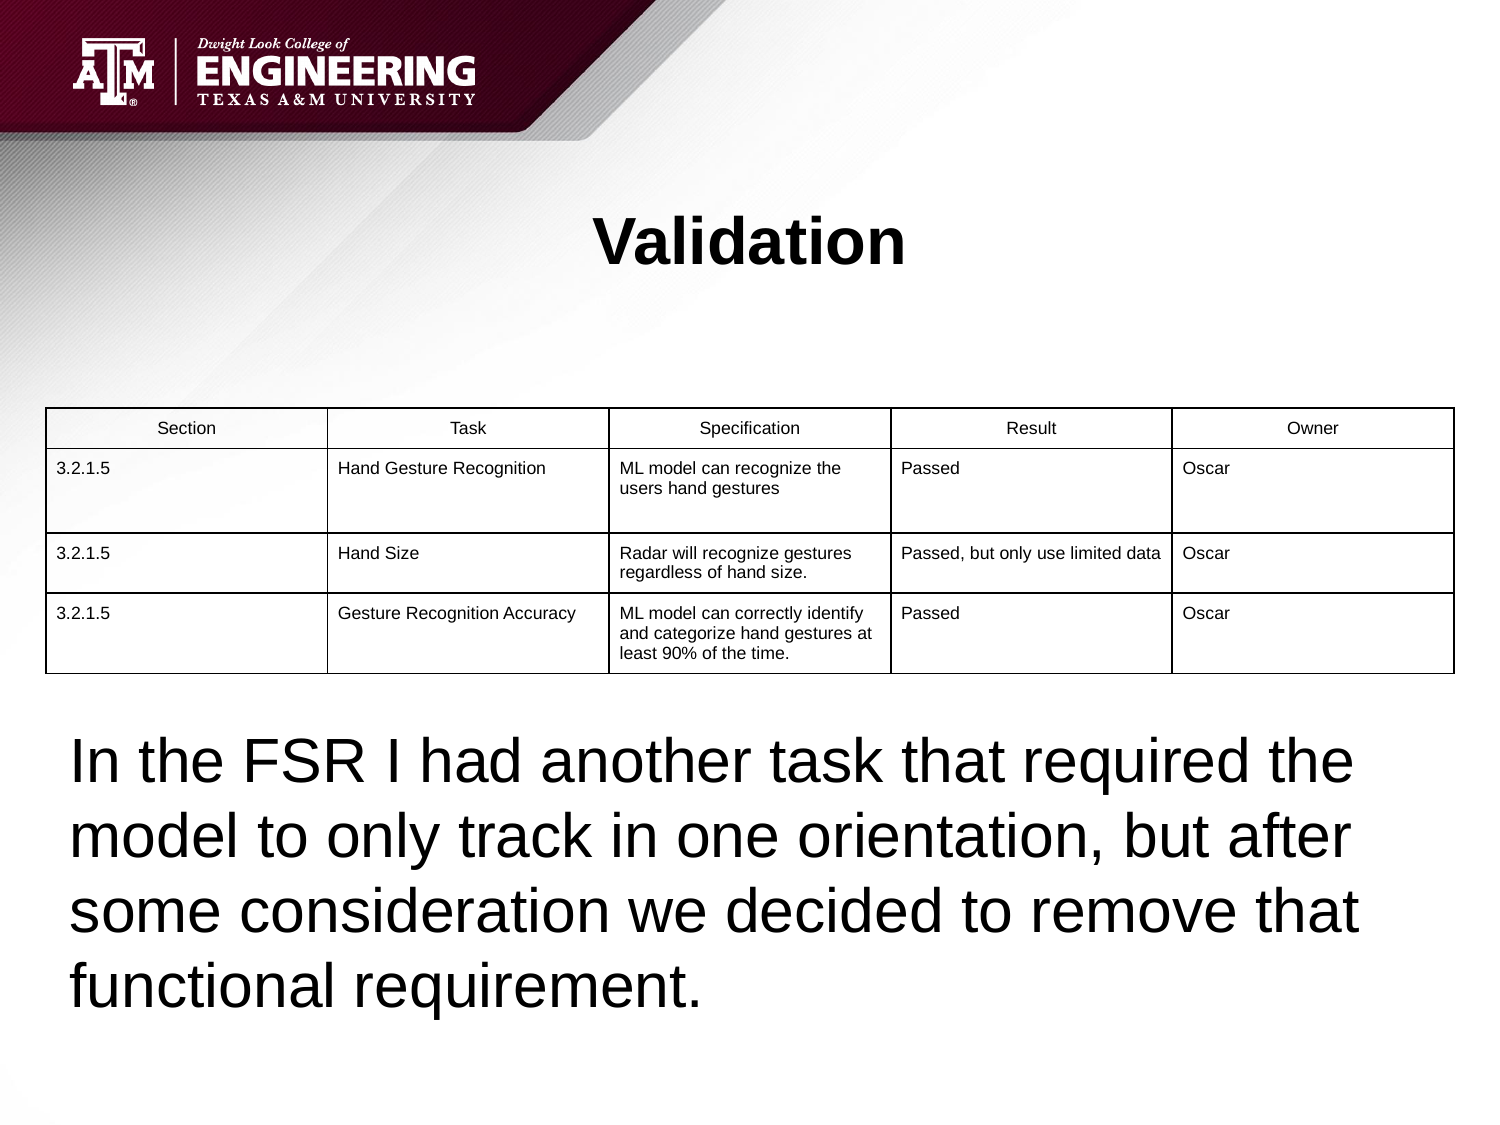

# Validation
| Section | Task | Specification | Result | Owner |
| --- | --- | --- | --- | --- |
| 3.2.1.5 | Hand Gesture Recognition | ML model can recognize the users hand gestures | Passed | Oscar |
| 3.2.1.5 | Hand Size | Radar will recognize gestures regardless of hand size. | Passed, but only use limited data | Oscar |
| 3.2.1.5 | Gesture Recognition Accuracy | ML model can correctly identify and categorize hand gestures at least 90% of the time. | Passed | Oscar |
In the FSR I had another task that required the model to only track in one orientation, but after some consideration we decided to remove that functional requirement.